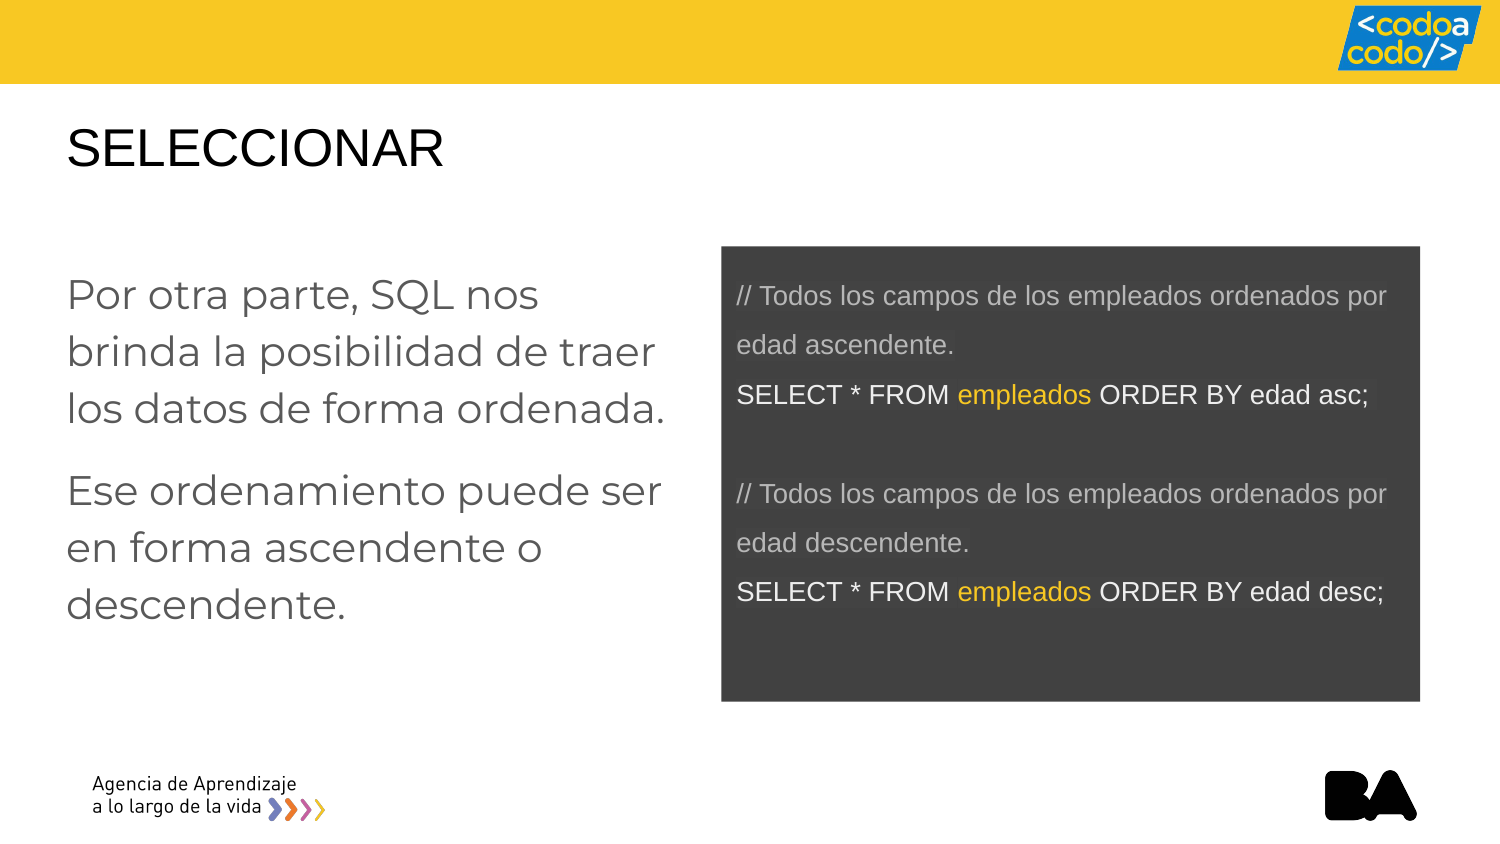

# SELECCIONAR
Por otra parte, SQL nos brinda la posibilidad de traer los datos de forma ordenada.
Ese ordenamiento puede ser en forma ascendente o descendente.
// Todos los campos de los empleados ordenados por edad ascendente.
SELECT * FROM empleados ORDER BY edad asc;

// Todos los campos de los empleados ordenados por edad descendente.
SELECT * FROM empleados ORDER BY edad desc;